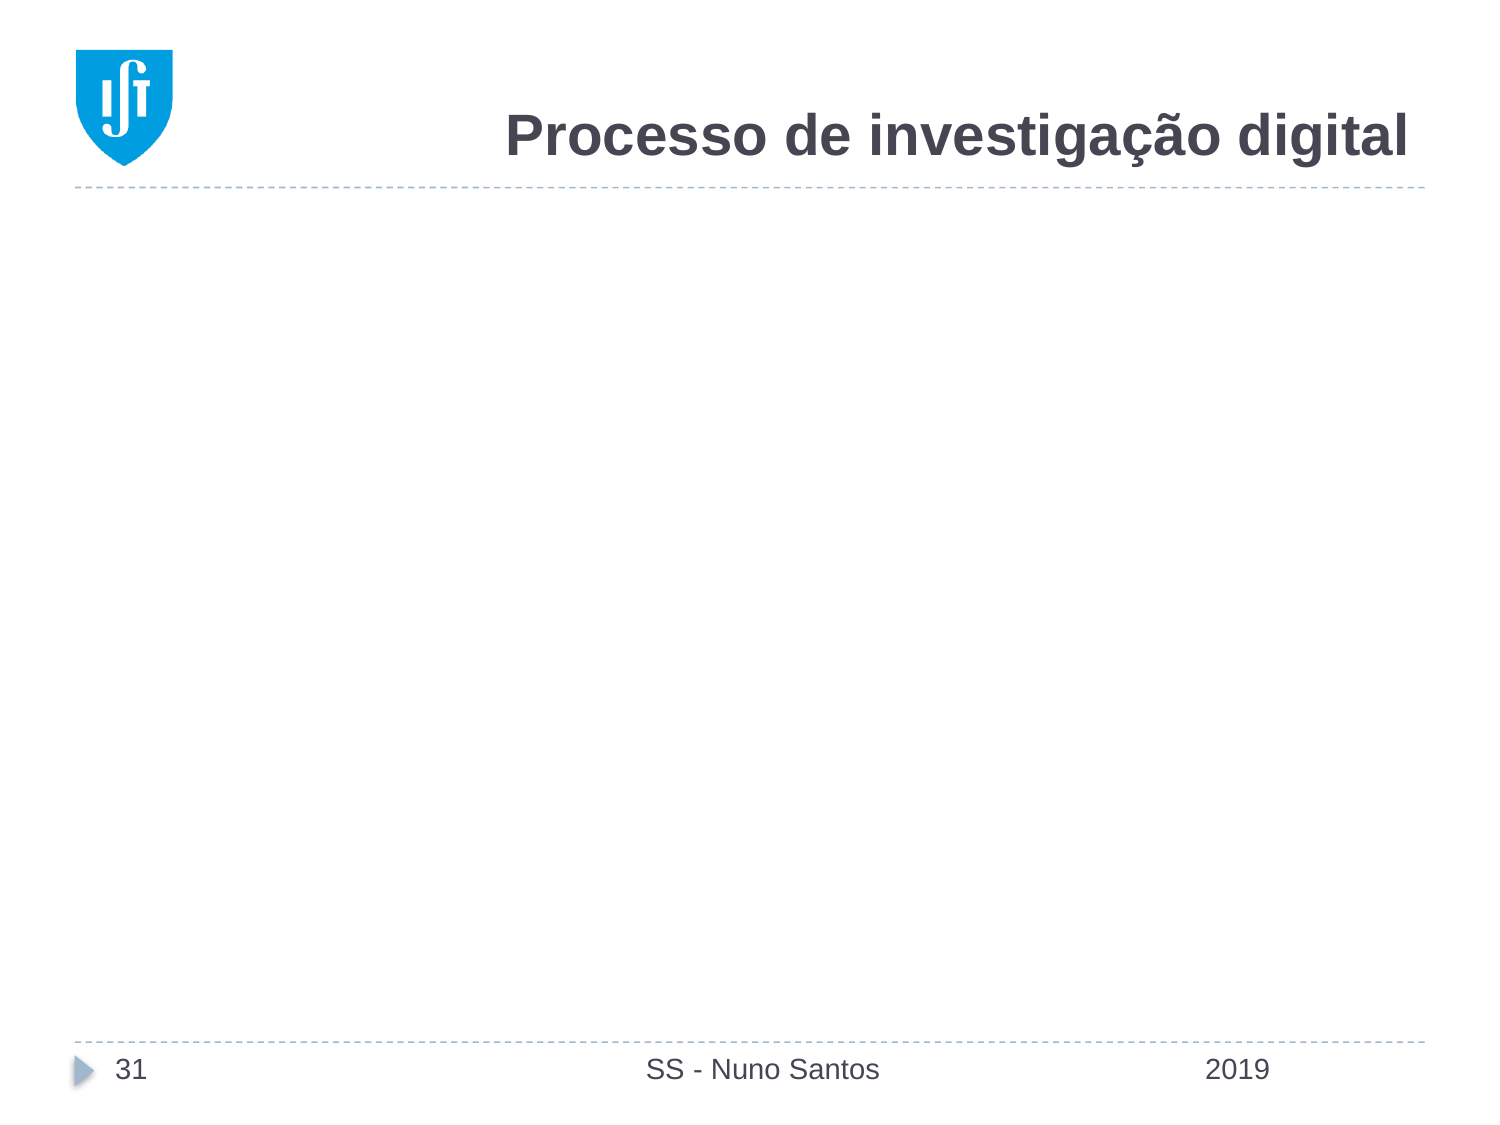

# Processo de investigação digital

31
SS - Nuno Santos
2019